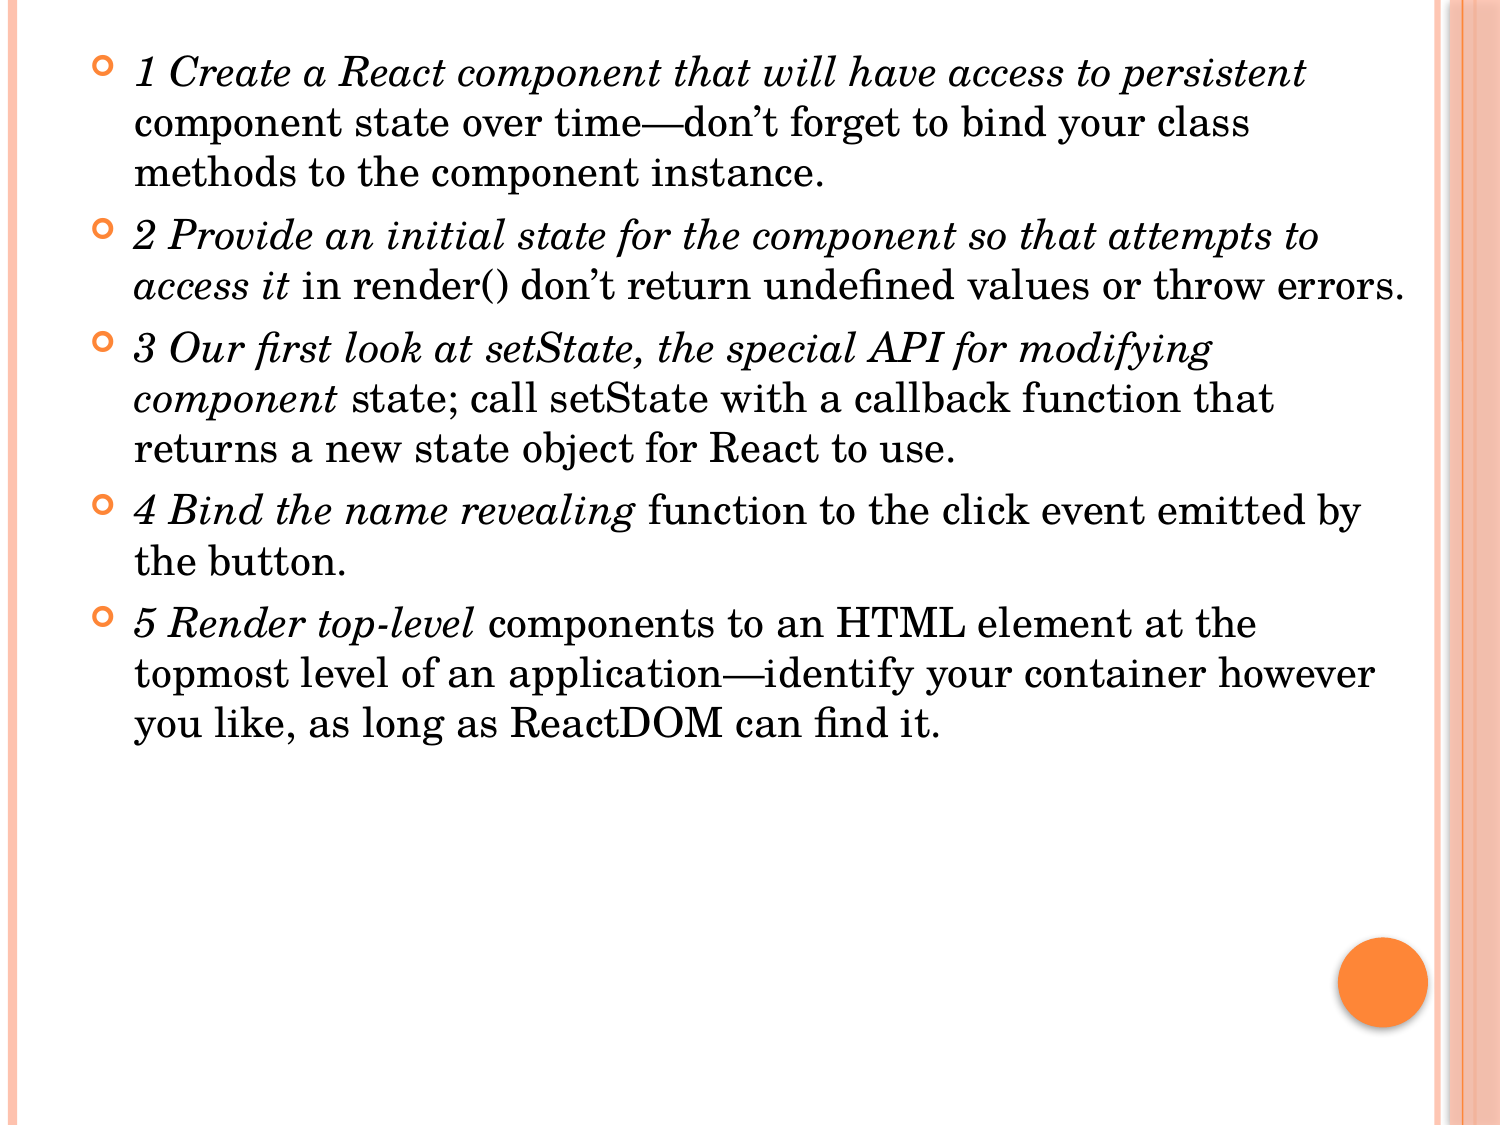

1 Create a React component that will have access to persistent component state over time—don’t forget to bind your class methods to the component instance.
2 Provide an initial state for the component so that attempts to access it in render() don’t return undefined values or throw errors.
3 Our first look at setState, the special API for modifying component state; call setState with a callback function that returns a new state object for React to use.
4 Bind the name revealing function to the click event emitted by the button.
5 Render top-level components to an HTML element at the topmost level of an application—identify your container however you like, as long as ReactDOM can find it.